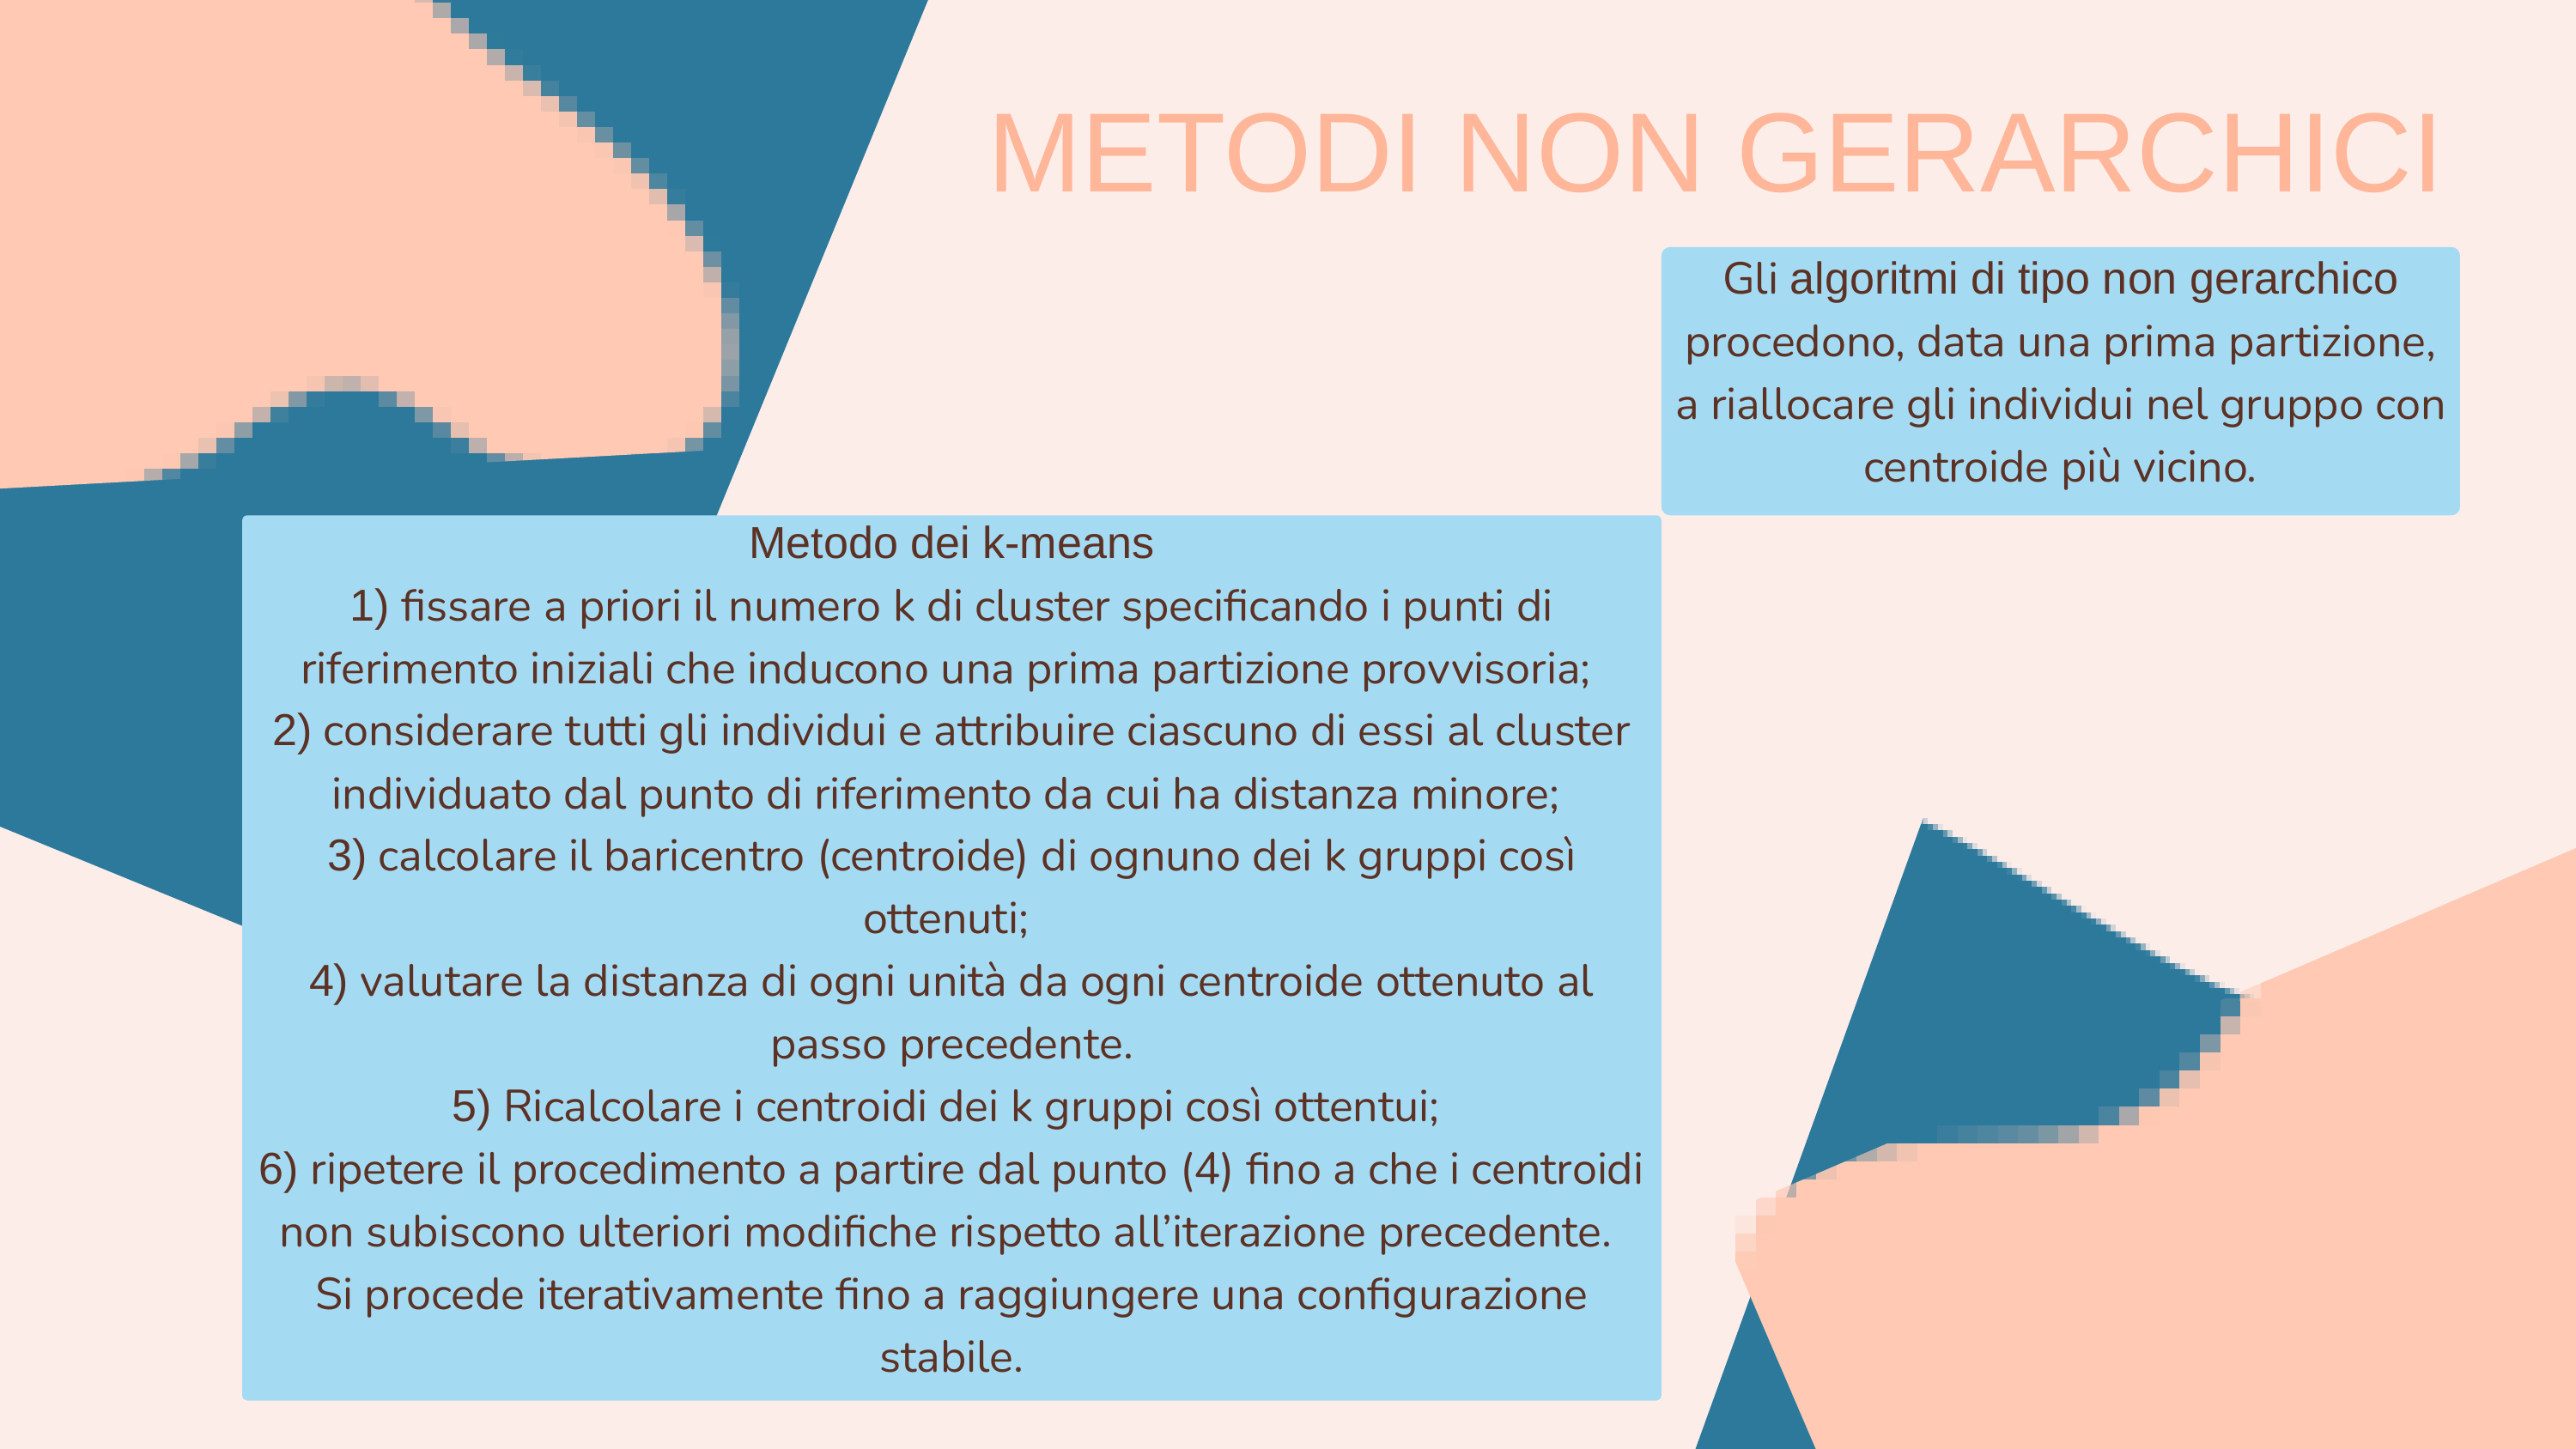

METODI NON GERARCHICI

Gli algoritmi di tipo non gerarchico procedono, data una prima partizione, a riallocare gli individui nel gruppo con centroide più vicino.

Metodo dei k-means
1) fissare a priori il numero k di cluster specificando i punti di riferimento iniziali che inducono una prima partizione provvisoria;
2) considerare tutti gli individui e attribuire ciascuno di essi al cluster individuato dal punto di riferimento da cui ha distanza minore;
3) calcolare il baricentro (centroide) di ognuno dei k gruppi così ottenuti;
4) valutare la distanza di ogni unità da ogni centroide ottenuto al passo precedente.
5) Ricalcolare i centroidi dei k gruppi così ottentui;
6) ripetere il procedimento a partire dal punto (4) fino a che i centroidi non subiscono ulteriori modifiche rispetto all’iterazione precedente.
Si procede iterativamente fino a raggiungere una configurazione stabile.